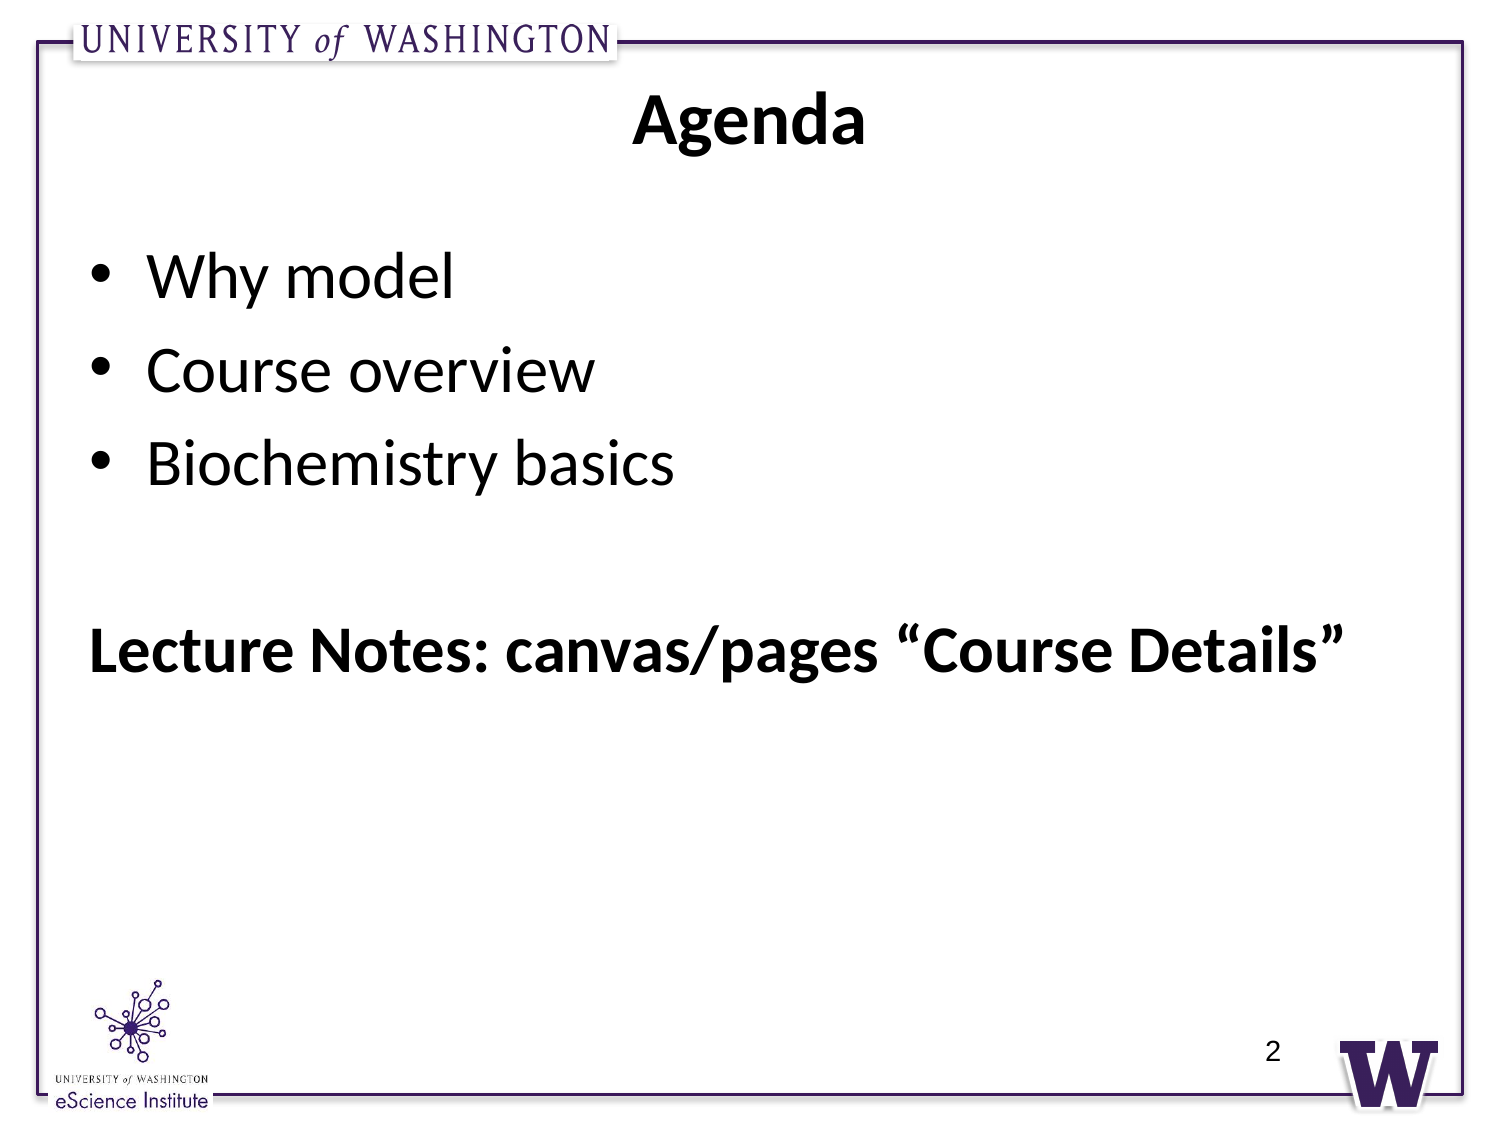

# Agenda
Why model
Course overview
Biochemistry basics

Lecture Notes: canvas/pages “Course Details”
2